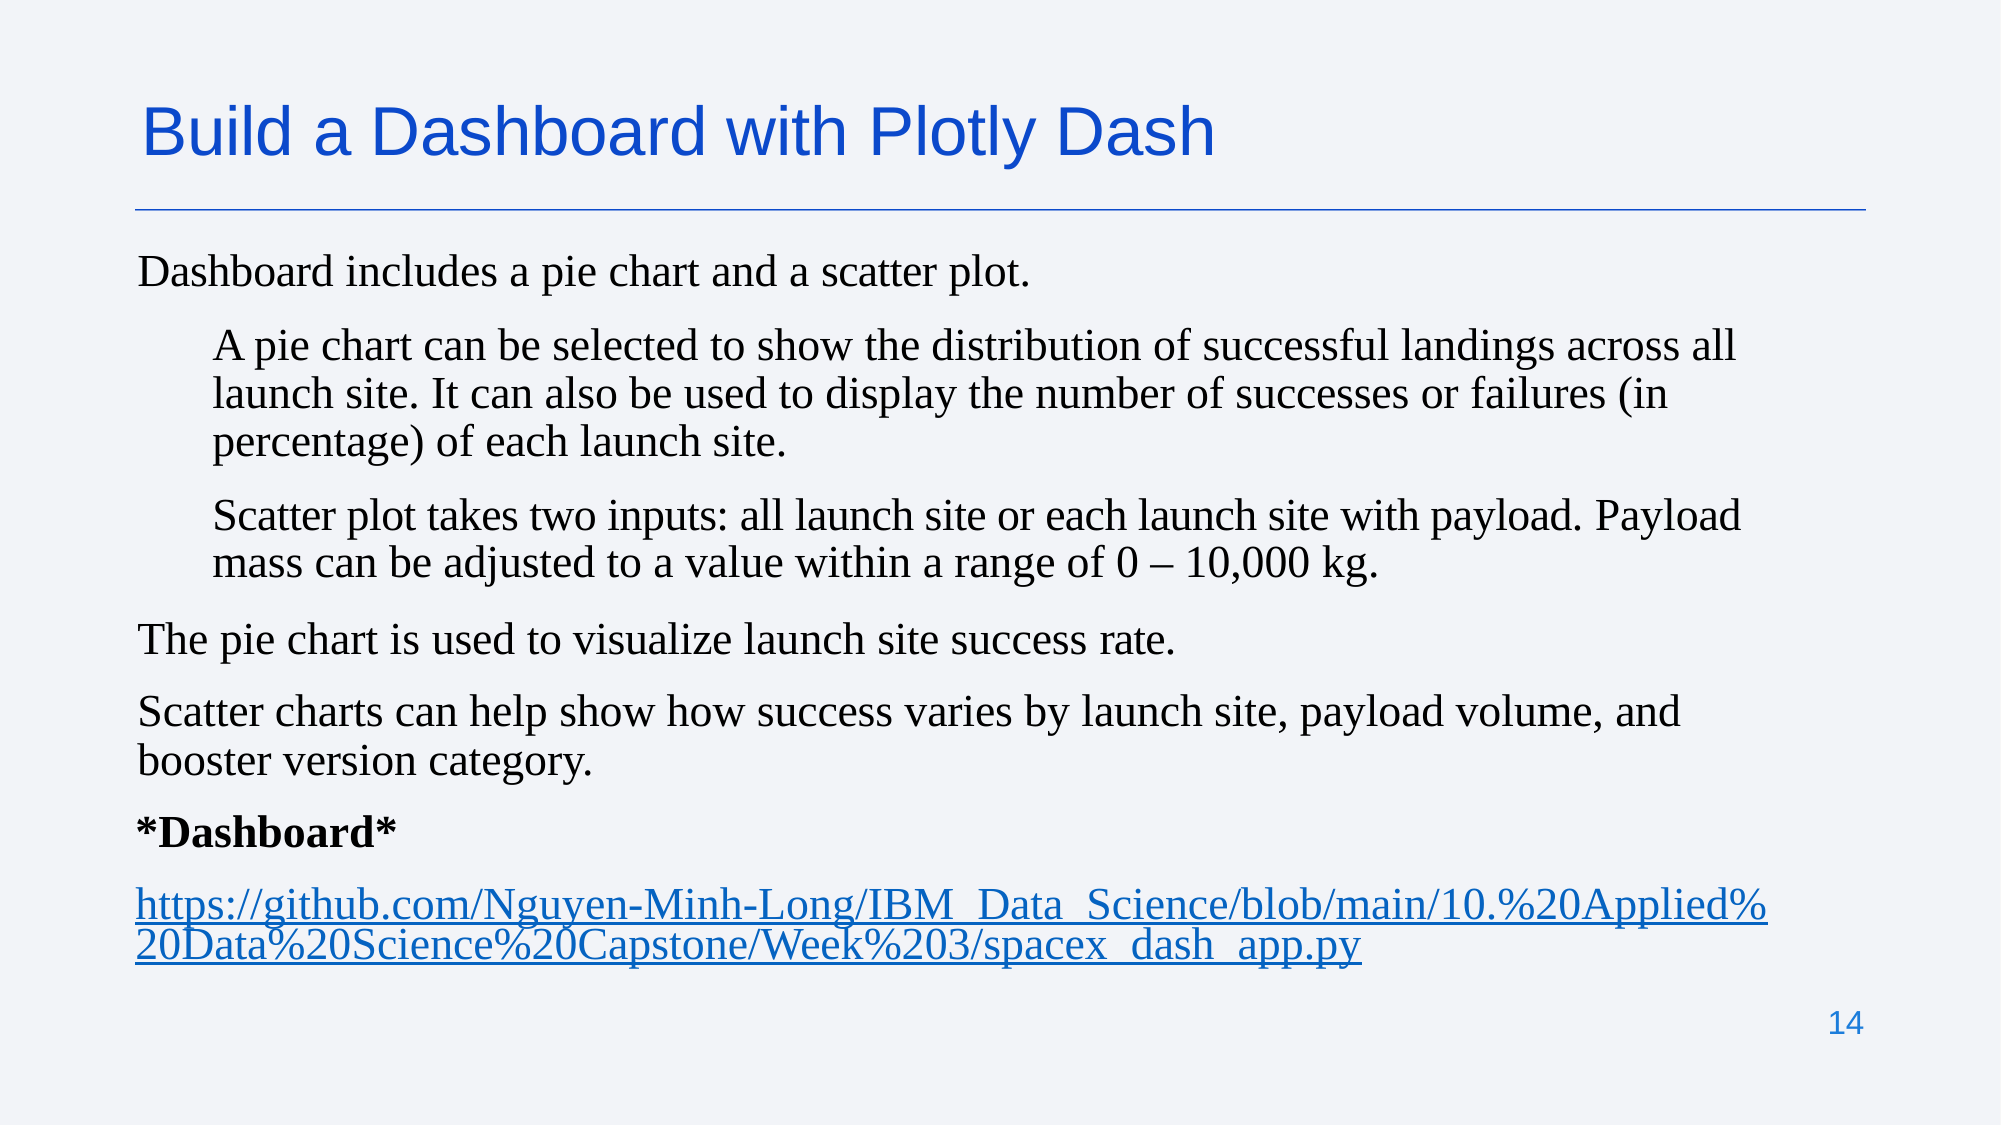

Build a Dashboard with Plotly Dash
Dashboard includes a pie chart and a scatter plot.
A pie chart can be selected to show the distribution of successful landings across all launch site. It can also be used to display the number of successes or failures (in percentage) of each launch site.
Scatter plot takes two inputs: all launch site or each launch site with payload. Payload mass can be adjusted to a value within a range of 0 – 10,000 kg.
The pie chart is used to visualize launch site success rate.
Scatter charts can help show how success varies by launch site, payload volume, and booster version category.
*Dashboard*
https://github.com/Nguyen-Minh-Long/IBM_Data_Science/blob/main/10.%20Applied%20Data%20Science%20Capstone/Week%203/spacex_dash_app.py
14